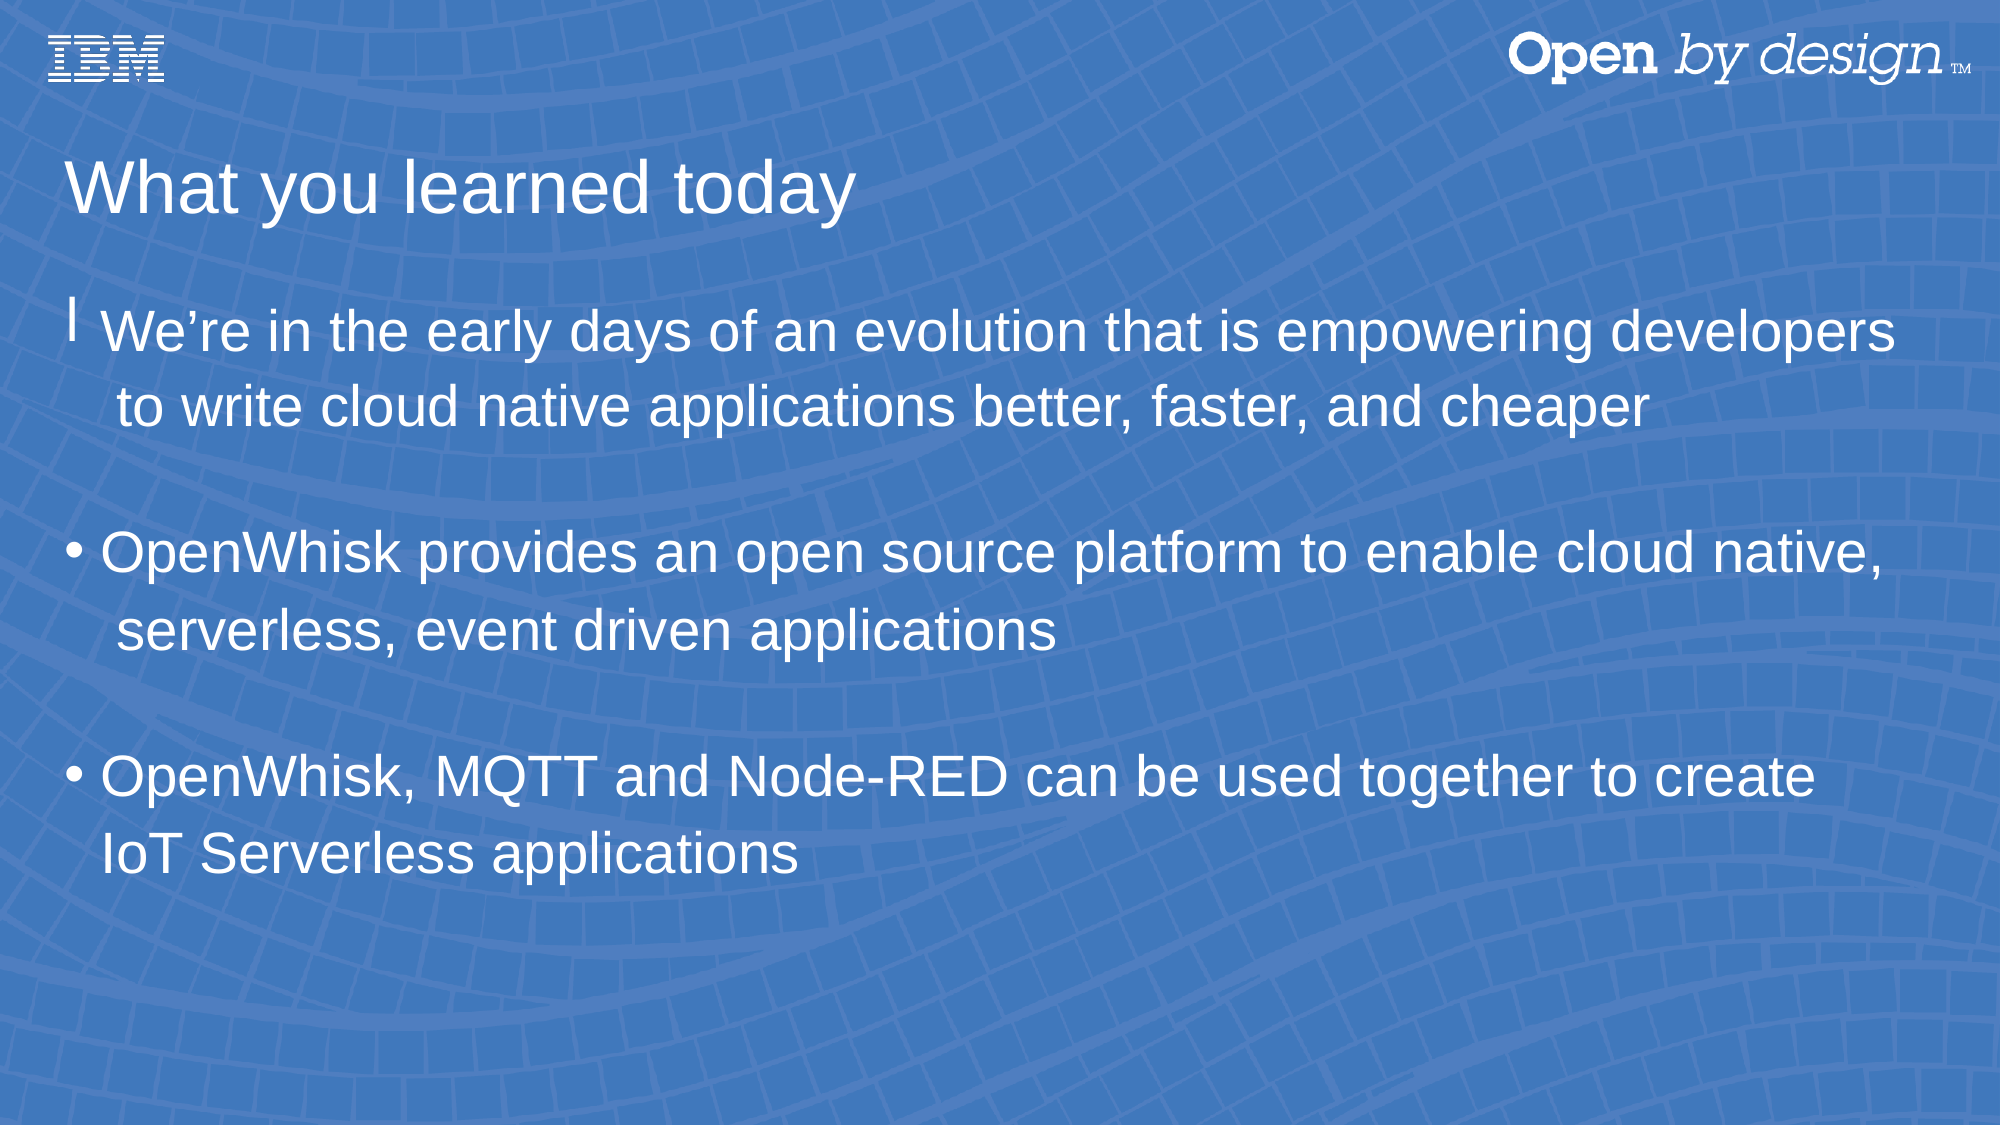

What you learned today
We’re in the early days of an evolution that is empowering developers  to write cloud native applications better, faster, and cheaper

OpenWhisk provides an open source platform to enable cloud native,  serverless, event driven applications

OpenWhisk, MQTT and Node-RED can be used together to create  IoT Serverless applications